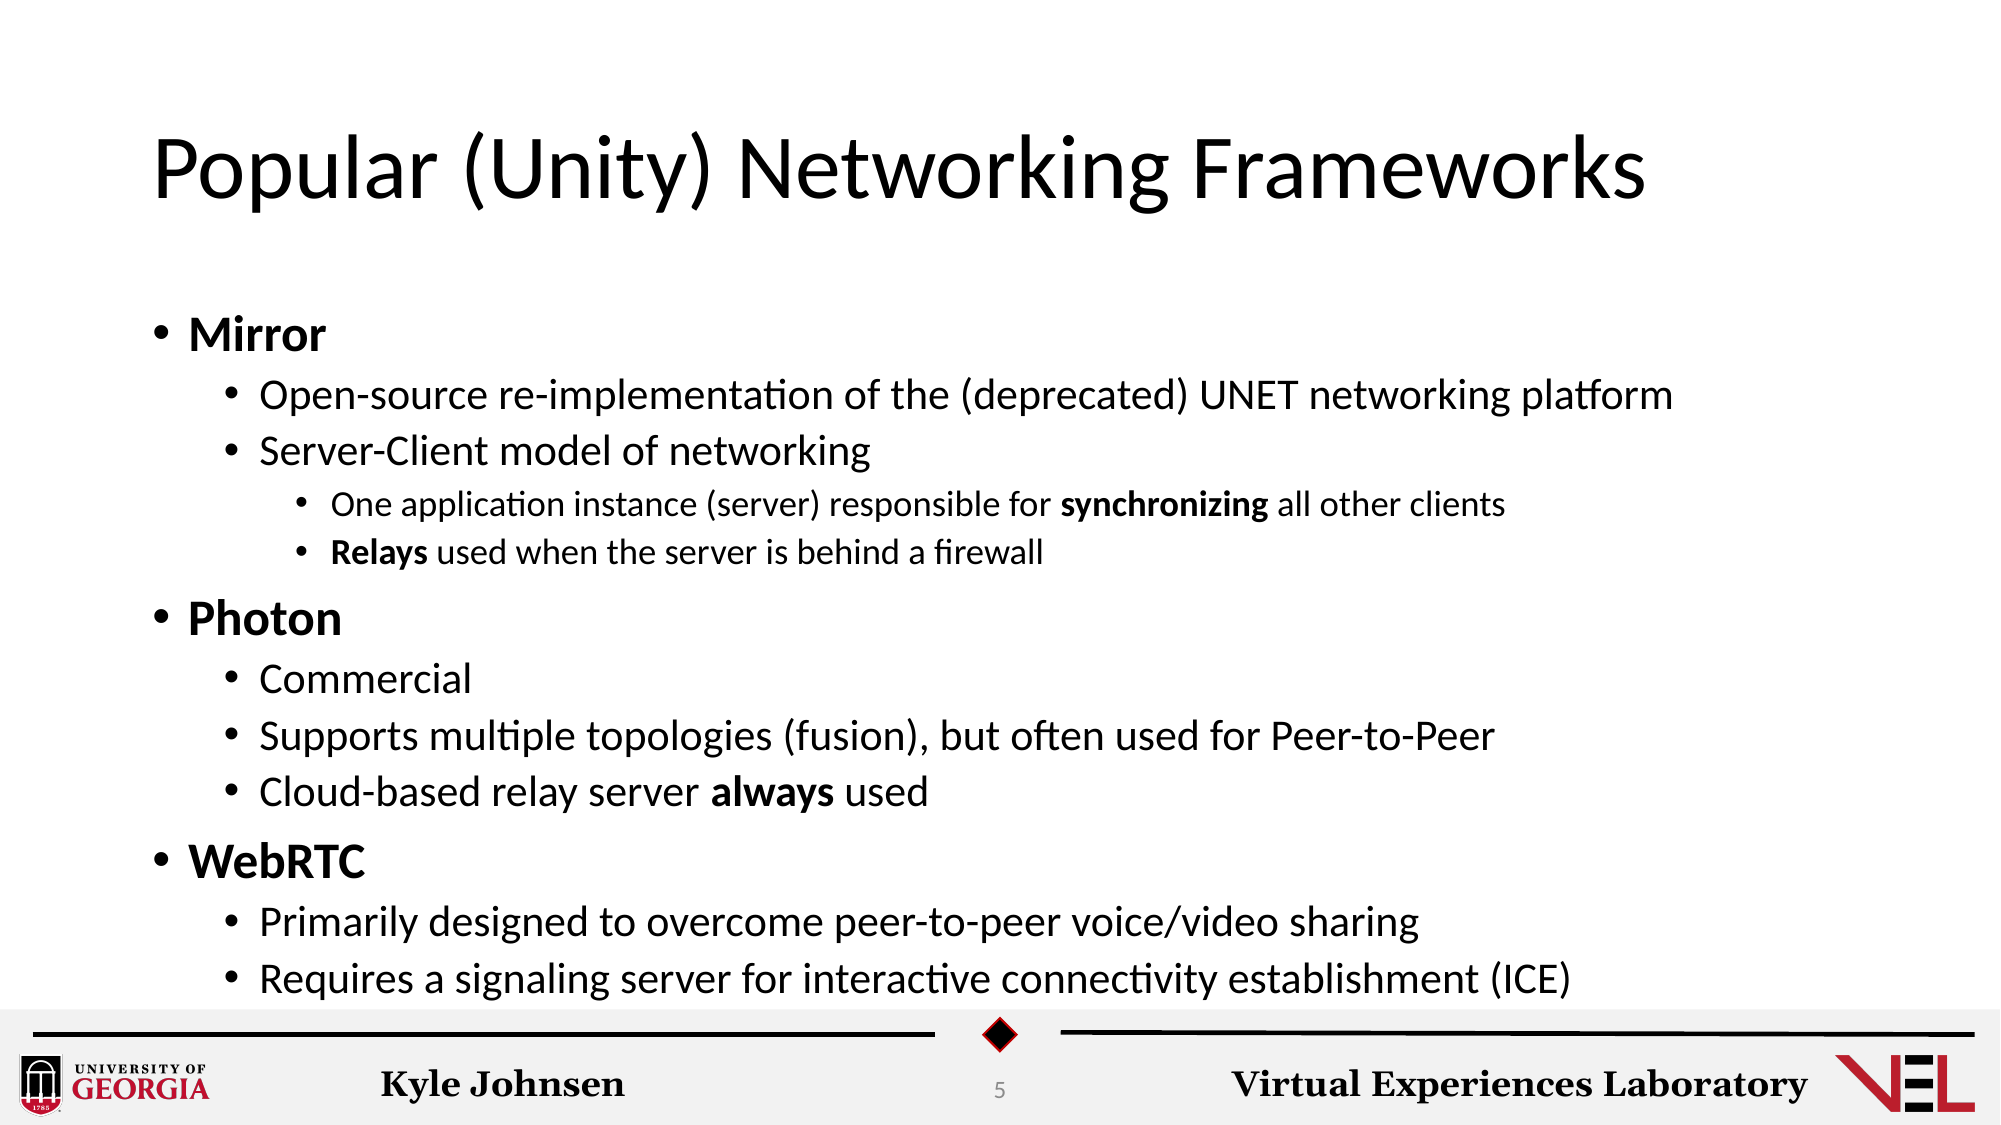

# Popular (Unity) Networking Frameworks
Mirror
Open-source re-implementation of the (deprecated) UNET networking platform
Server-Client model of networking
One application instance (server) responsible for synchronizing all other clients
Relays used when the server is behind a firewall
Photon
Commercial
Supports multiple topologies (fusion), but often used for Peer-to-Peer
Cloud-based relay server always used
WebRTC
Primarily designed to overcome peer-to-peer voice/video sharing
Requires a signaling server for interactive connectivity establishment (ICE)